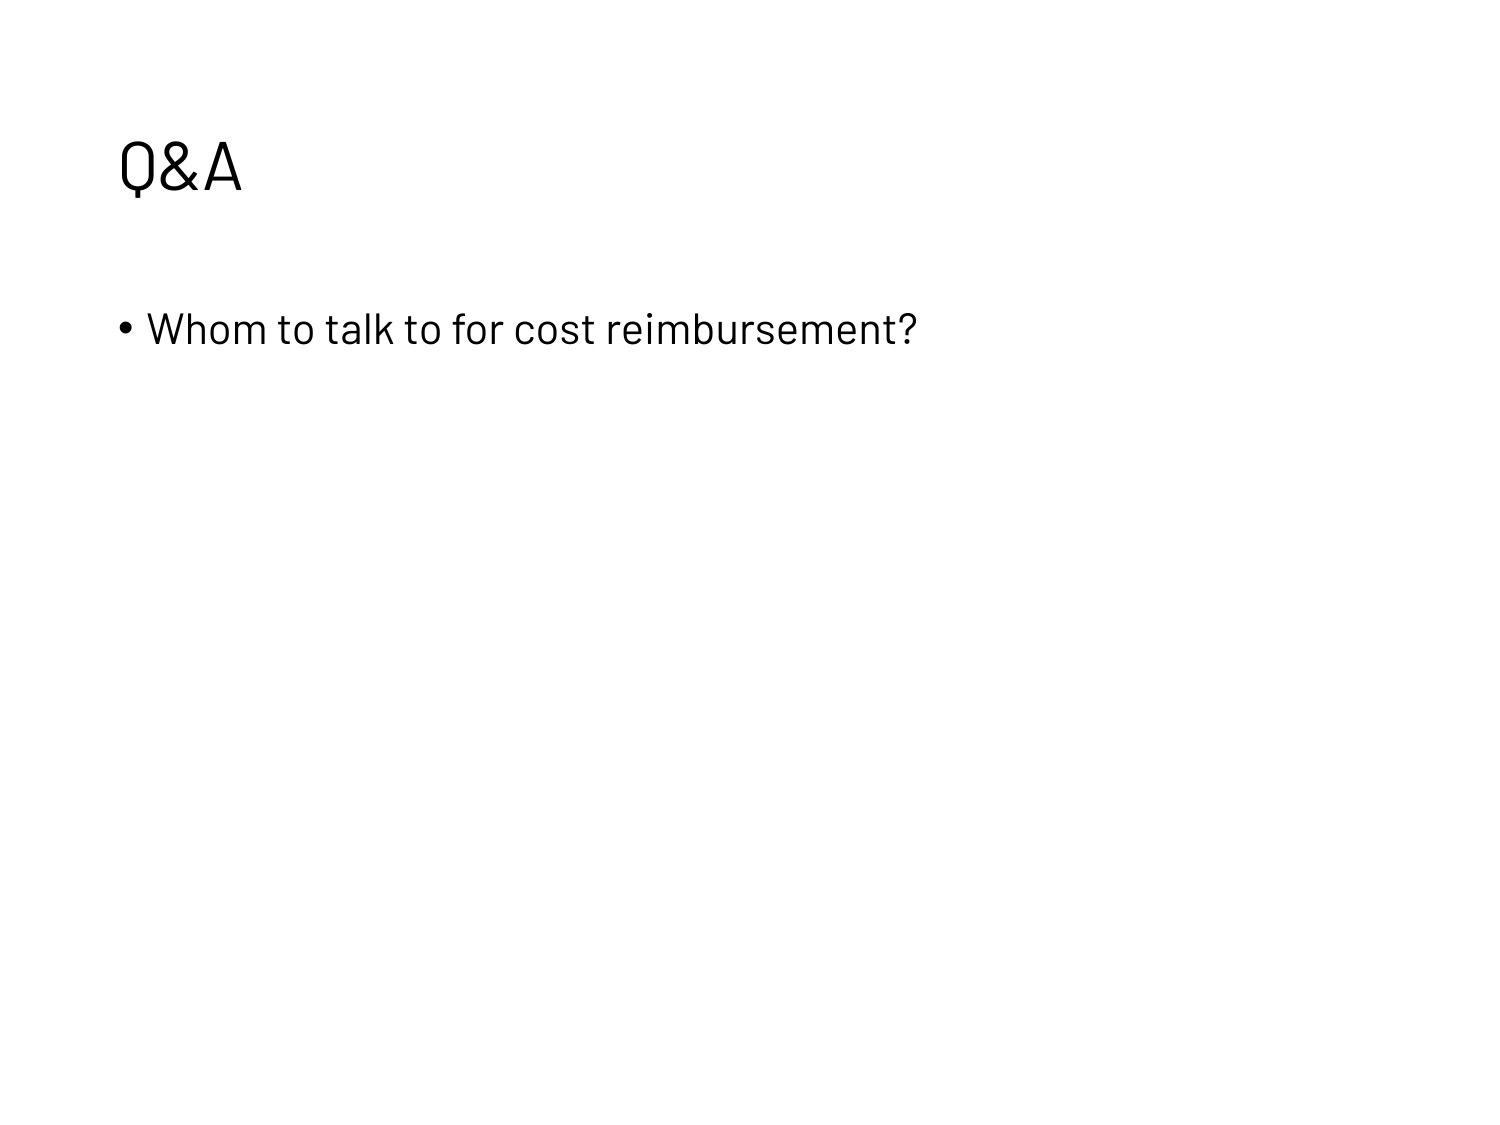

# Q&A
Whom to talk to for cost reimbursement?